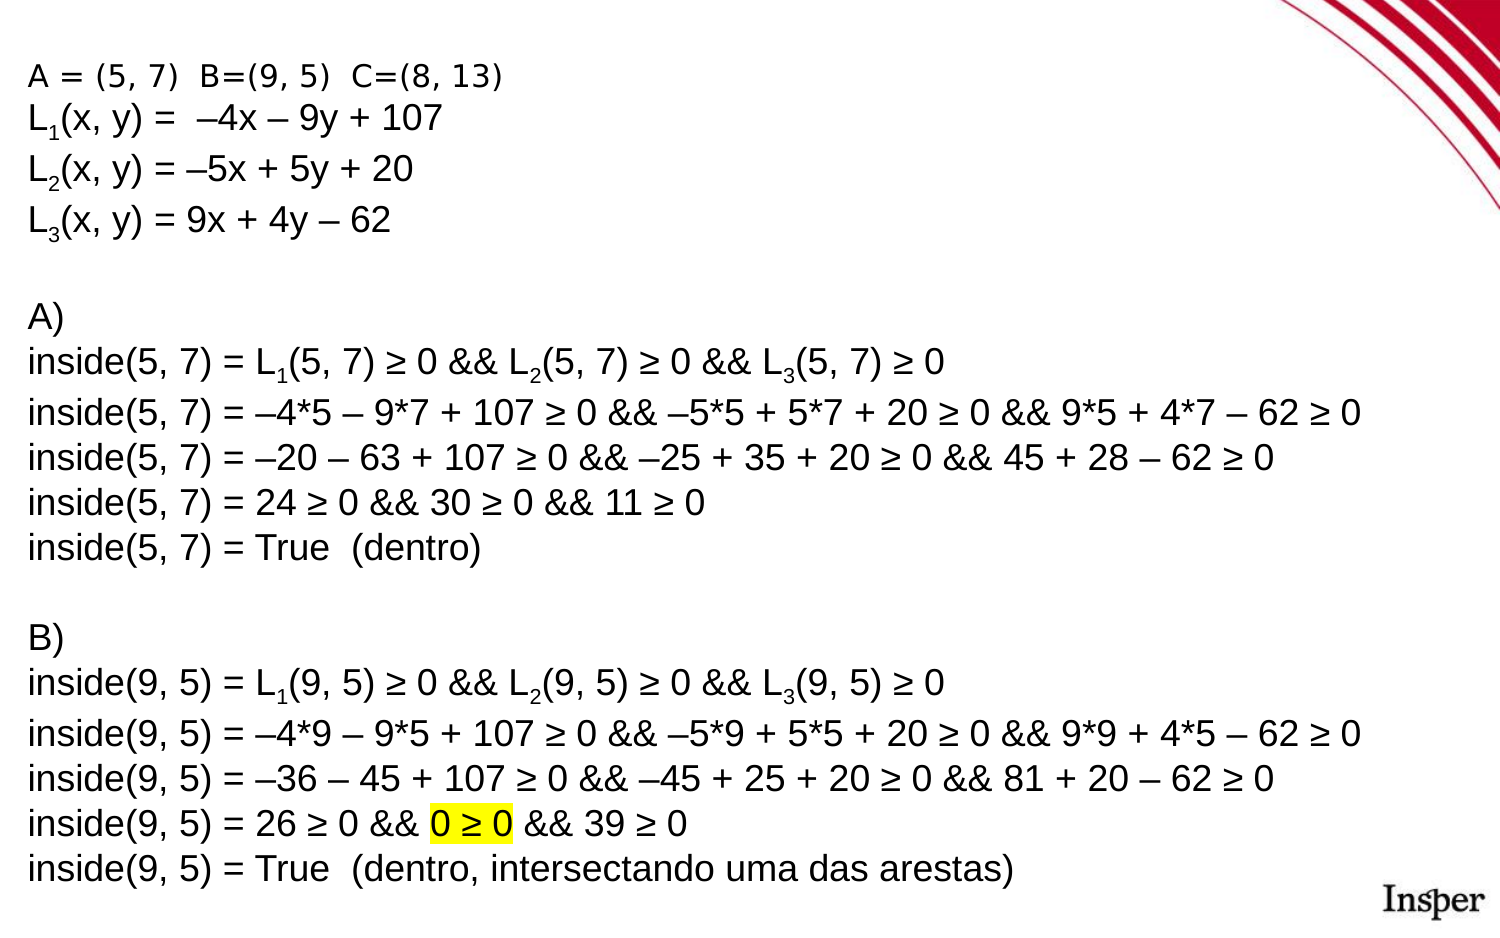

A = (5, 7)  B=(9, 5)  C=(8, 13)
L1(x, y) =  –4x – 9y + 107
L2(x, y) = –5x + 5y + 20
L3(x, y) = 9x + 4y – 62

A)
inside(5, 7) = L1(5, 7) ≥ 0 && L2(5, 7) ≥ 0 && L3(5, 7) ≥ 0
inside(5, 7) = –4*5 – 9*7 + 107 ≥ 0 && –5*5 + 5*7 + 20 ≥ 0 && 9*5 + 4*7 – 62 ≥ 0
inside(5, 7) = –20 – 63 + 107 ≥ 0 && –25 + 35 + 20 ≥ 0 && 45 + 28 – 62 ≥ 0
inside(5, 7) = 24 ≥ 0 && 30 ≥ 0 && 11 ≥ 0
inside(5, 7) = True  (dentro)

B)
inside(9, 5) = L1(9, 5) ≥ 0 && L2(9, 5) ≥ 0 && L3(9, 5) ≥ 0
inside(9, 5) = –4*9 – 9*5 + 107 ≥ 0 && –5*9 + 5*5 + 20 ≥ 0 && 9*9 + 4*5 – 62 ≥ 0
inside(9, 5) = –36 – 45 + 107 ≥ 0 && –45 + 25 + 20 ≥ 0 && 81 + 20 – 62 ≥ 0
inside(9, 5) = 26 ≥ 0 && 0 ≥ 0 && 39 ≥ 0
inside(9, 5) = True  (dentro, intersectando uma das arestas)